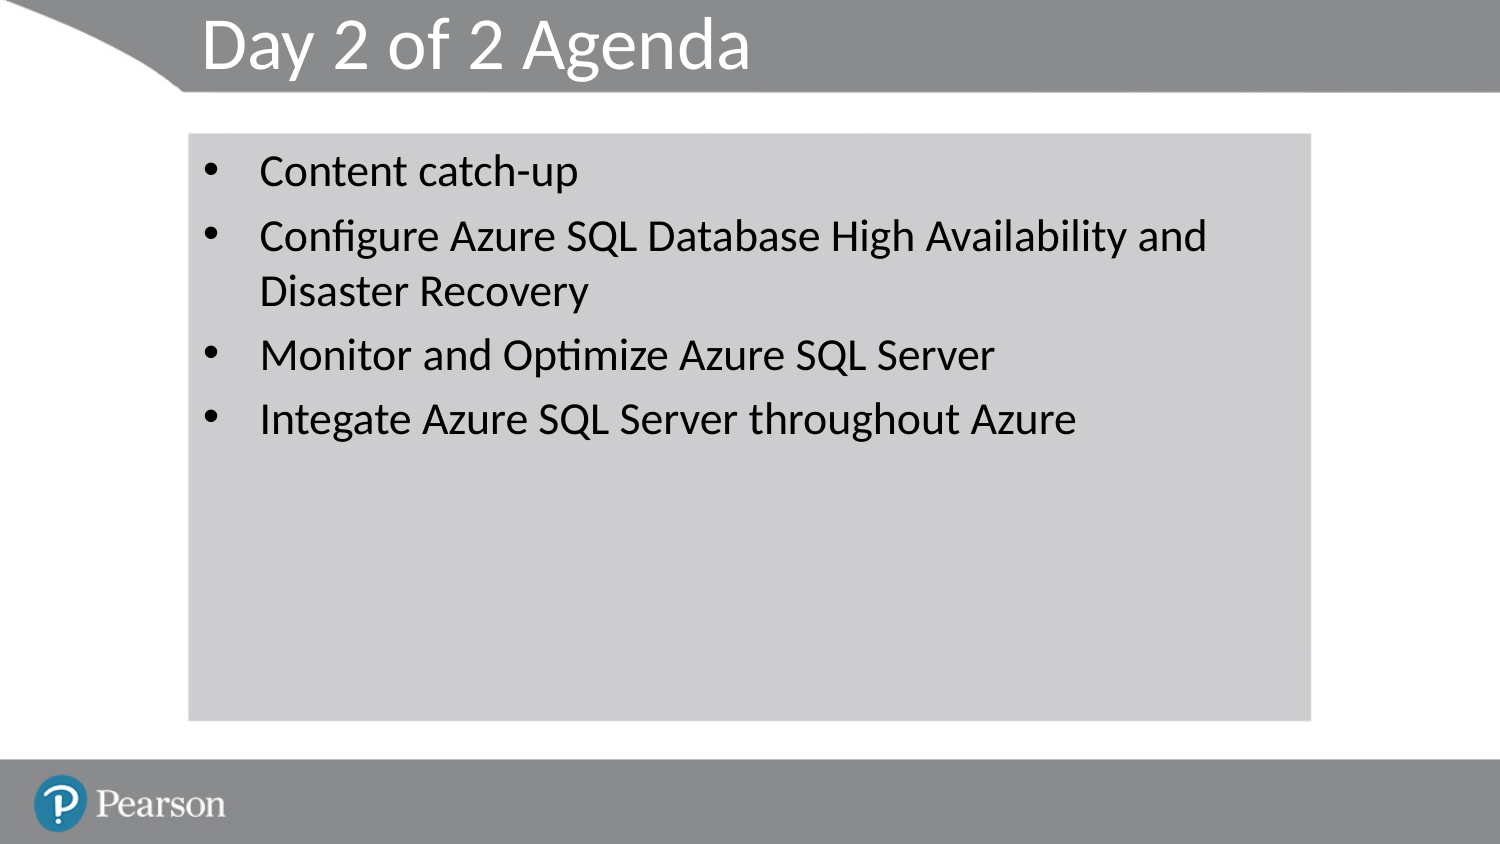

# Day 2 of 2 Agenda
Content catch-up
Configure Azure SQL Database High Availability and Disaster Recovery
Monitor and Optimize Azure SQL Server
Integate Azure SQL Server throughout Azure